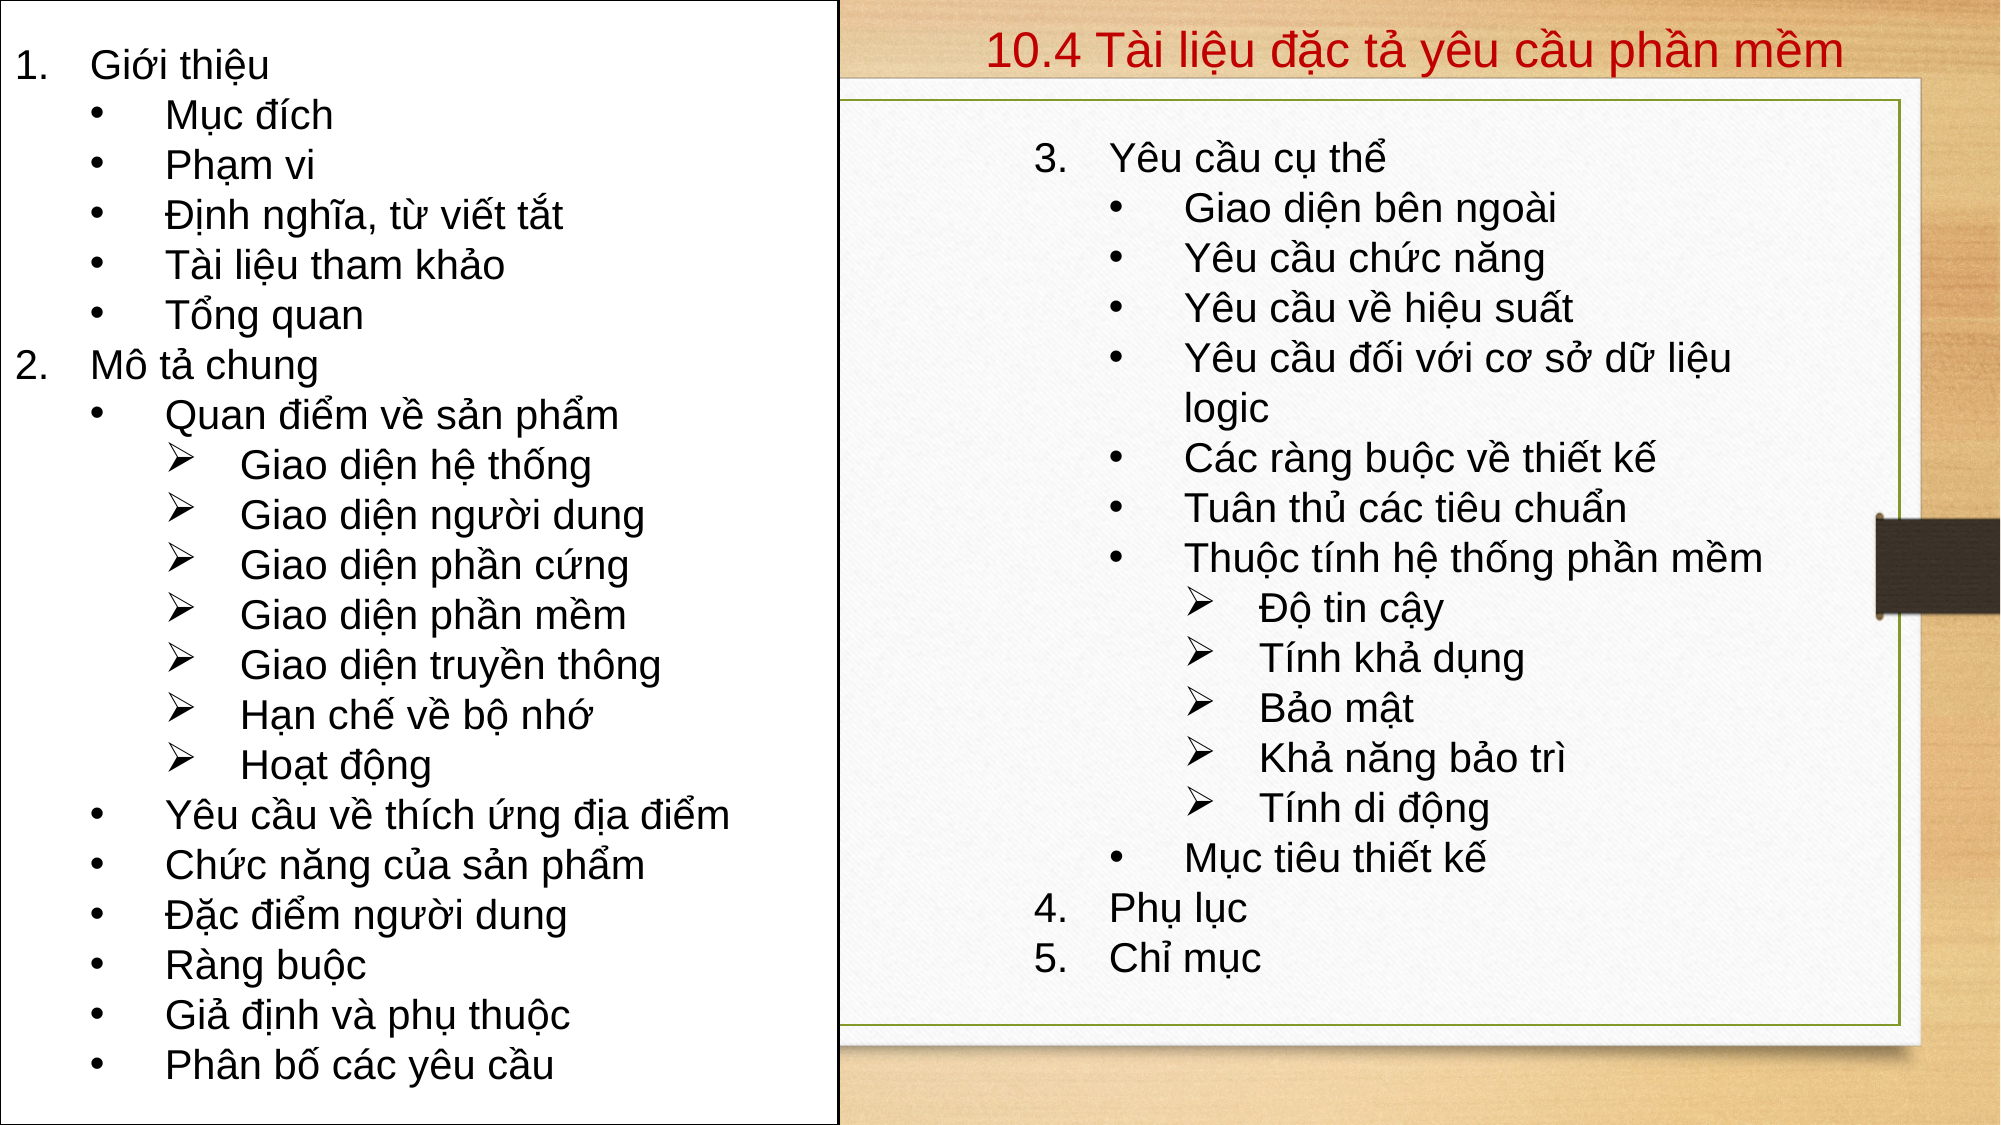

10.4 Tài liệu đặc tả yêu cầu phần mềm
Giới thiệu
Mục đích
Phạm vi
Định nghĩa, từ viết tắt
Tài liệu tham khảo
Tổng quan
Mô tả chung
Quan điểm về sản phẩm
Giao diện hệ thống
Giao diện người dung
Giao diện phần cứng
Giao diện phần mềm
Giao diện truyền thông
Hạn chế về bộ nhớ
Hoạt động
Yêu cầu về thích ứng địa điểm
Chức năng của sản phẩm
Đặc điểm người dung
Ràng buộc
Giả định và phụ thuộc
Phân bố các yêu cầu
Yêu cầu cụ thể
Giao diện bên ngoài
Yêu cầu chức năng
Yêu cầu về hiệu suất
Yêu cầu đối với cơ sở dữ liệu logic
Các ràng buộc về thiết kế
Tuân thủ các tiêu chuẩn
Thuộc tính hệ thống phần mềm
Độ tin cậy
Tính khả dụng
Bảo mật
Khả năng bảo trì
Tính di động
Mục tiêu thiết kế
Phụ lục
Chỉ mục